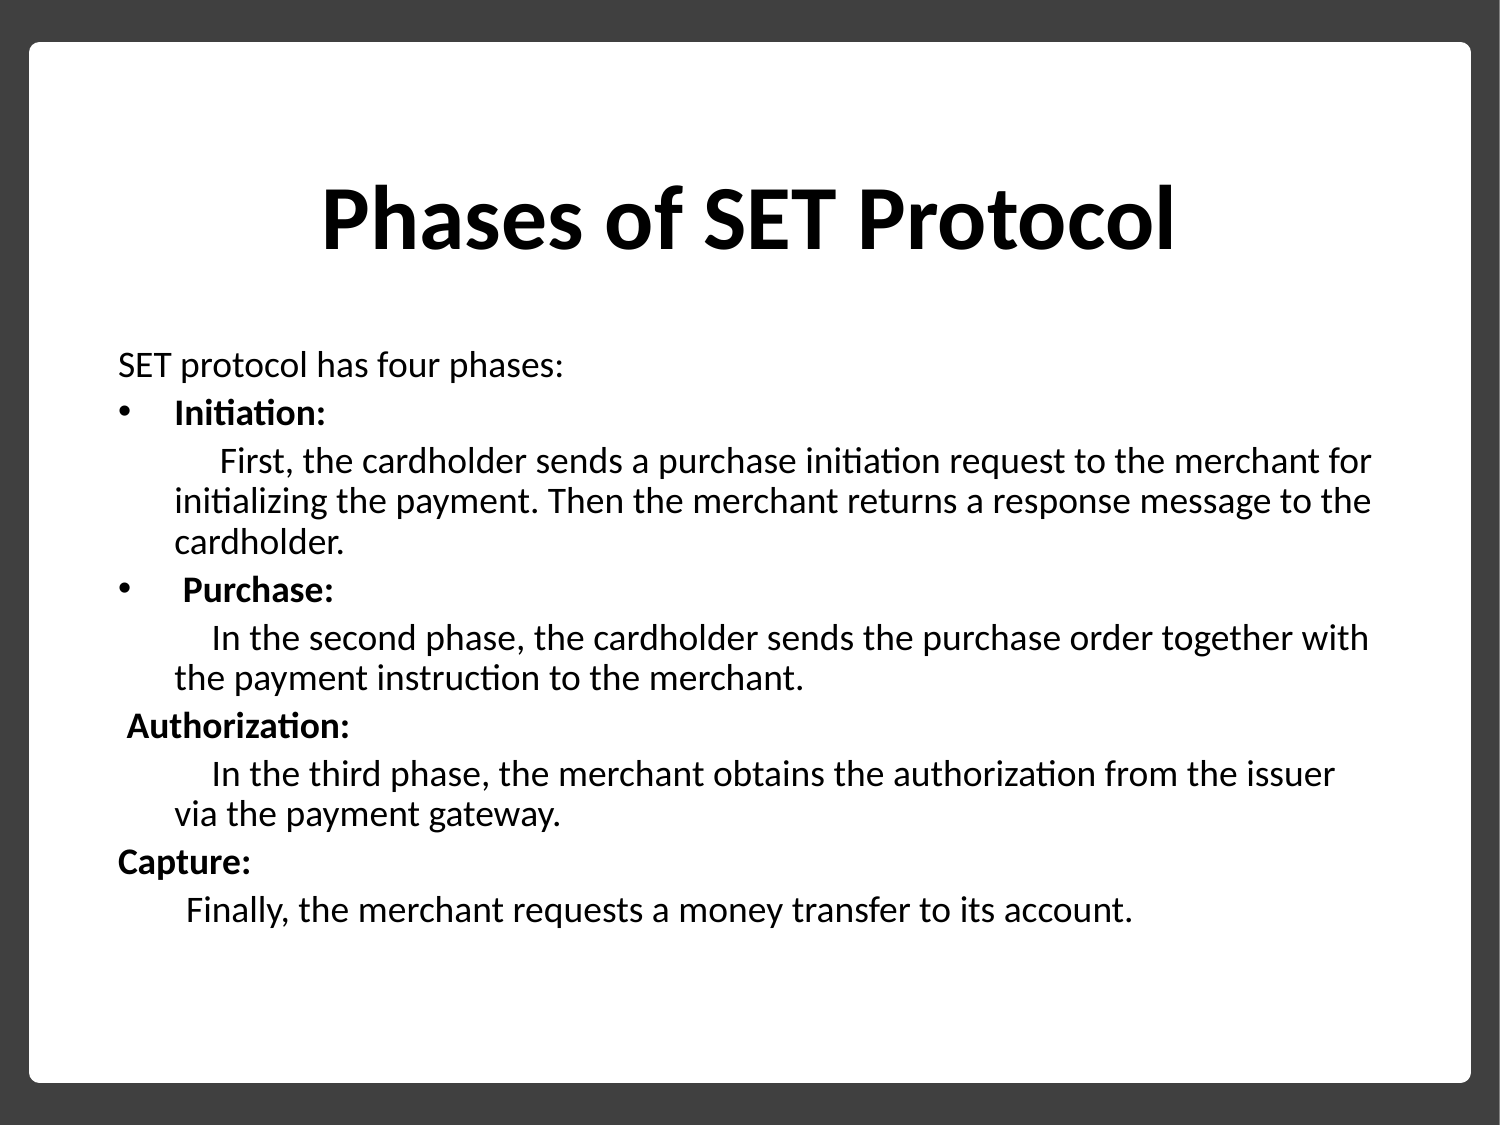

# Phases of SET Protocol
SET protocol has four phases:
Initiation:
            First, the cardholder sends a purchase initiation request to the merchant for initializing the payment. Then the merchant returns a response message to the cardholder.
 Purchase:
           In the second phase, the cardholder sends the purchase order together with the payment instruction to the merchant.
 Authorization:
           In the third phase, the merchant obtains the authorization from the issuer via the payment gateway.
Capture:
        Finally, the merchant requests a money transfer to its account.
43